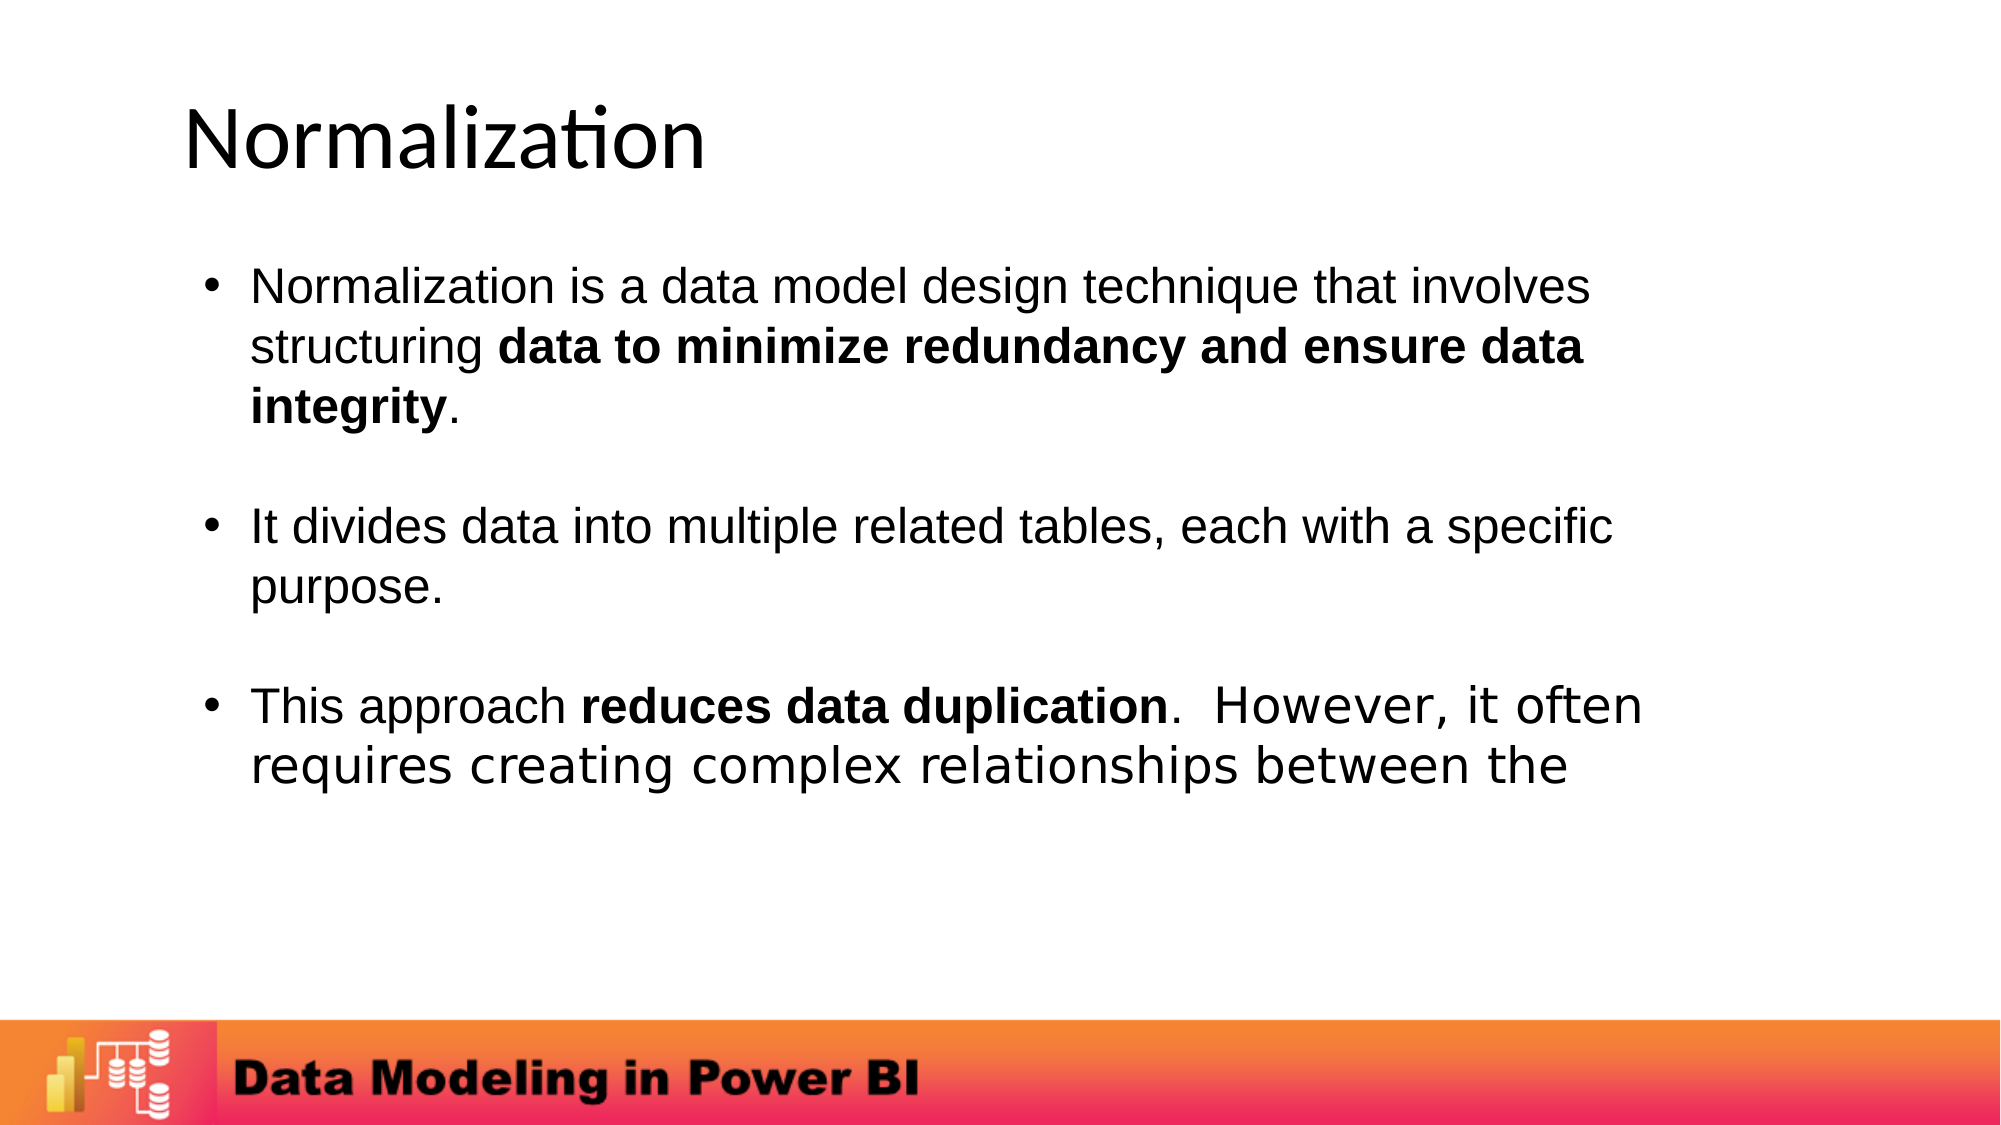

Normalization
Normalization is a data model design technique that involves structuring data to minimize redundancy and ensure data integrity.

It divides data into multiple related tables, each with a specific purpose.

This approach reduces data duplication.  However, it often requires creating complex relationships between the